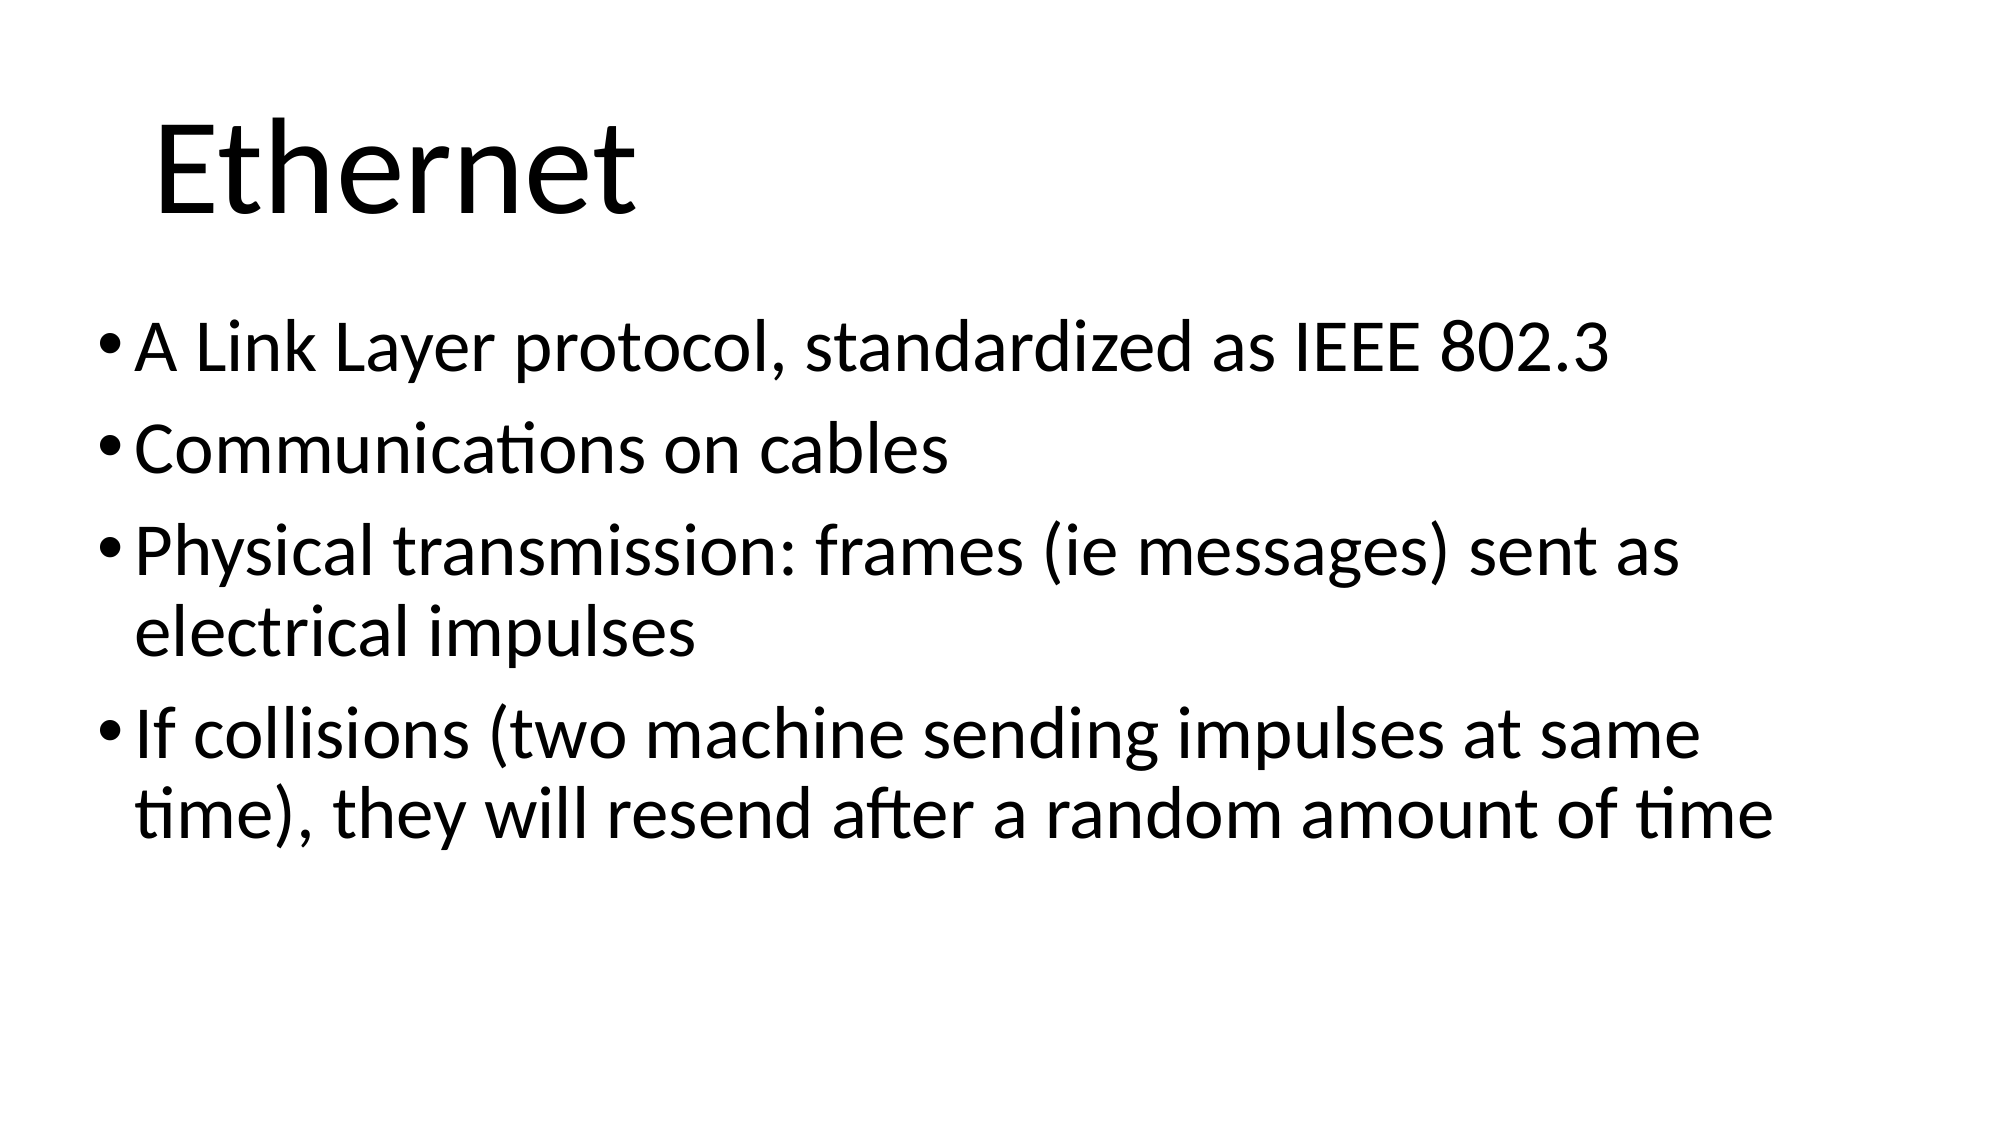

# Ethernet
A Link Layer protocol, standardized as IEEE 802.3
Communications on cables
Physical transmission: frames (ie messages) sent as electrical impulses
If collisions (two machine sending impulses at same time), they will resend after a random amount of time